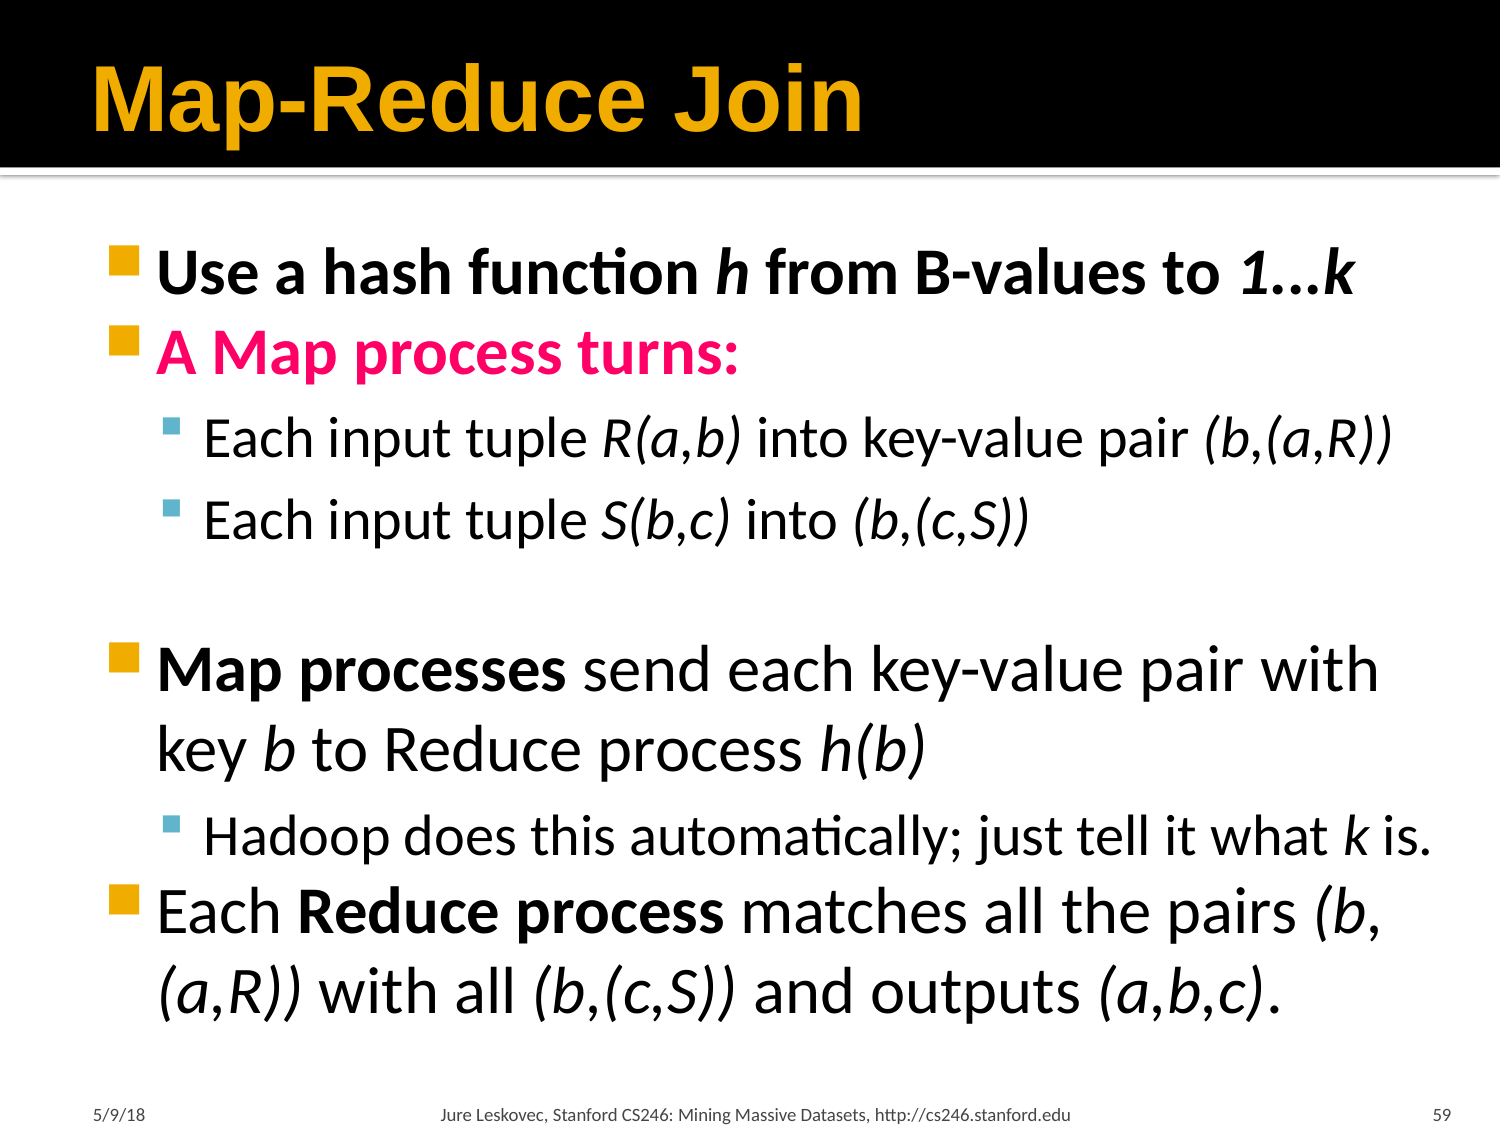

# Map-Reduce Join
Use a hash function h from B-values to 1...k
A Map process turns:
Each input tuple R(a,b) into key-value pair (b,(a,R))
Each input tuple S(b,c) into (b,(c,S))

Map processes send each key-value pair with key b to Reduce process h(b)
Hadoop does this automatically; just tell it what k is.
Each Reduce process matches all the pairs (b,(a,R)) with all (b,(c,S)) and outputs (a,b,c).
5/9/18
Jure Leskovec, Stanford CS246: Mining Massive Datasets, http://cs246.stanford.edu
59